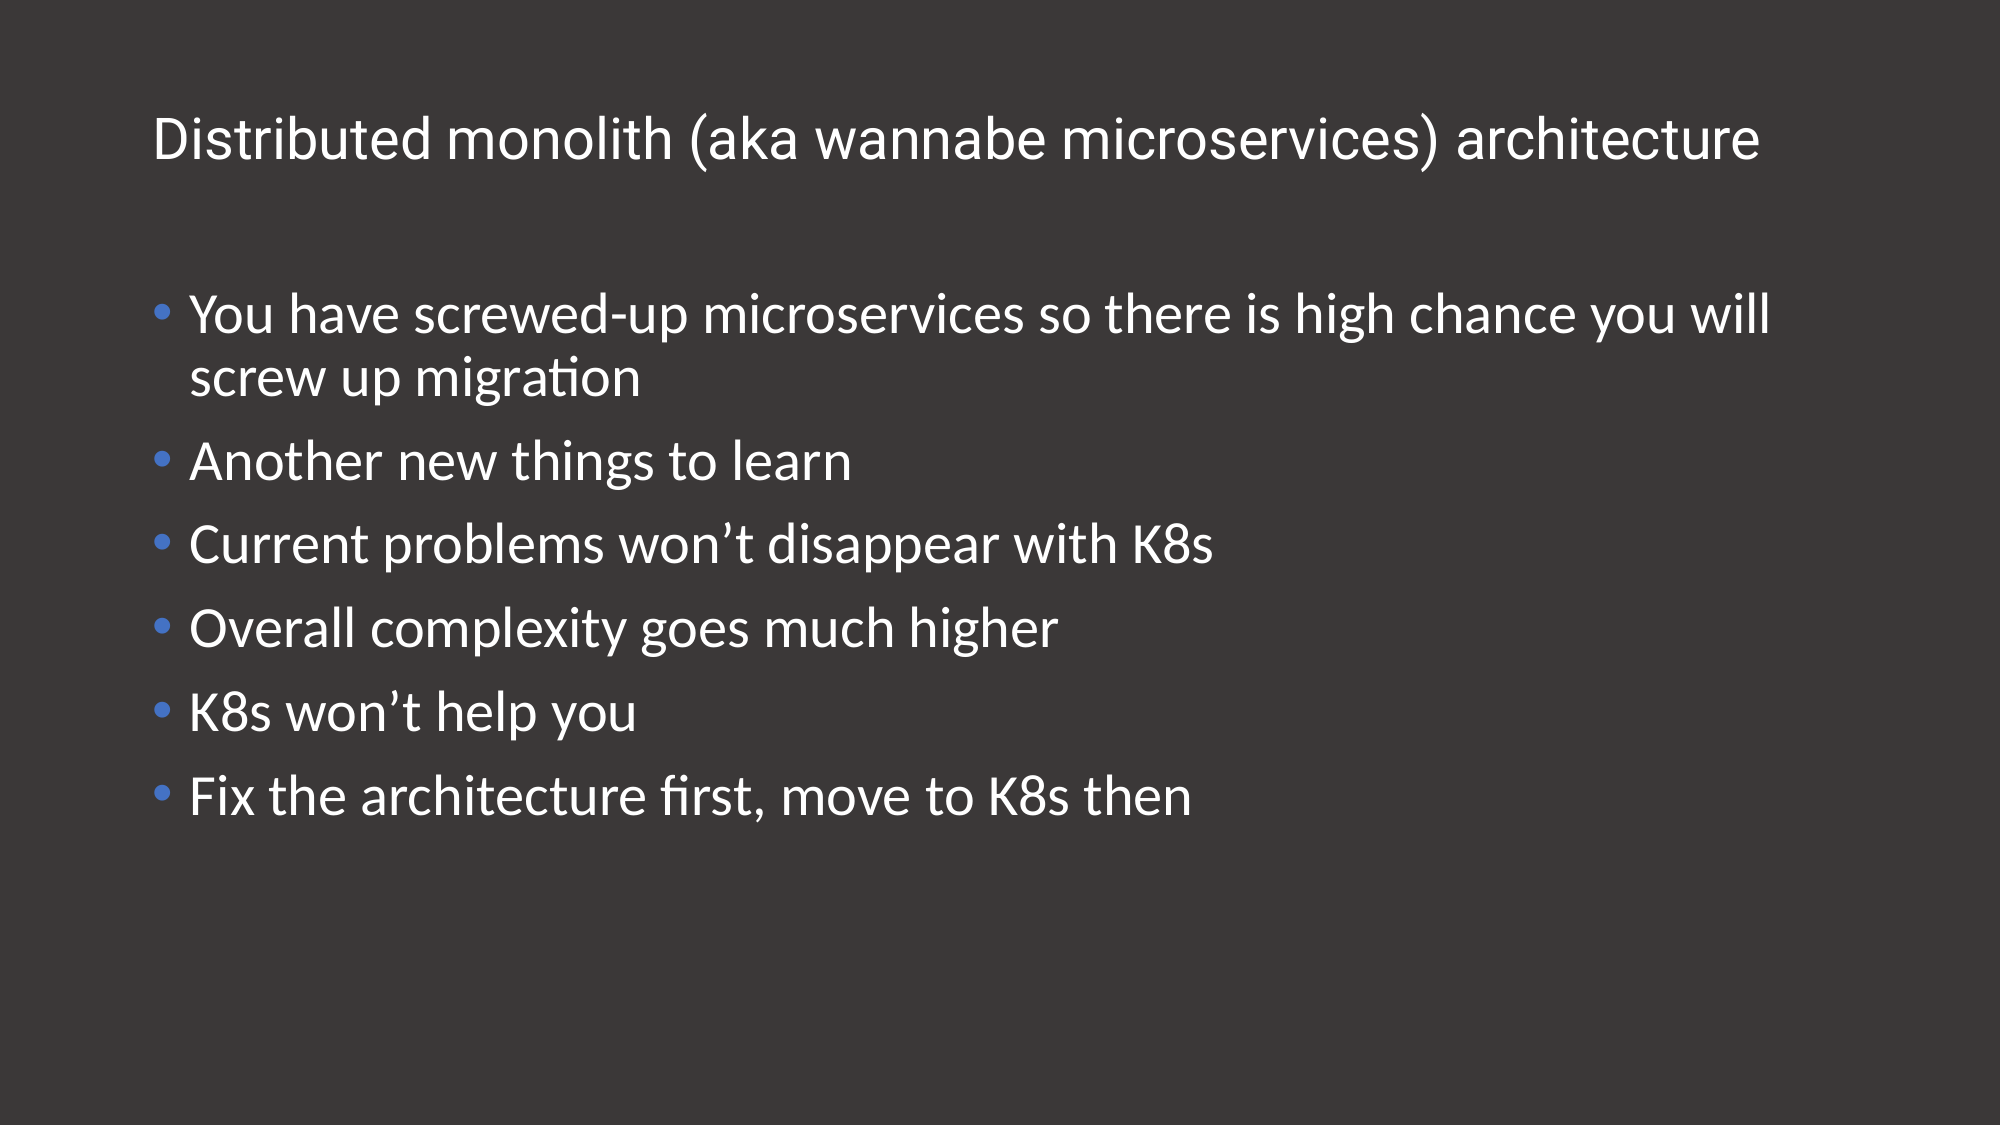

# Distributed monolith (aka wannabe microservices) architecture
You have screwed-up microservices so there is high chance you will screw up migration
Another new things to learn
Current problems won’t disappear with K8s
Overall complexity goes much higher
K8s won’t help you
Fix the architecture first, move to K8s then